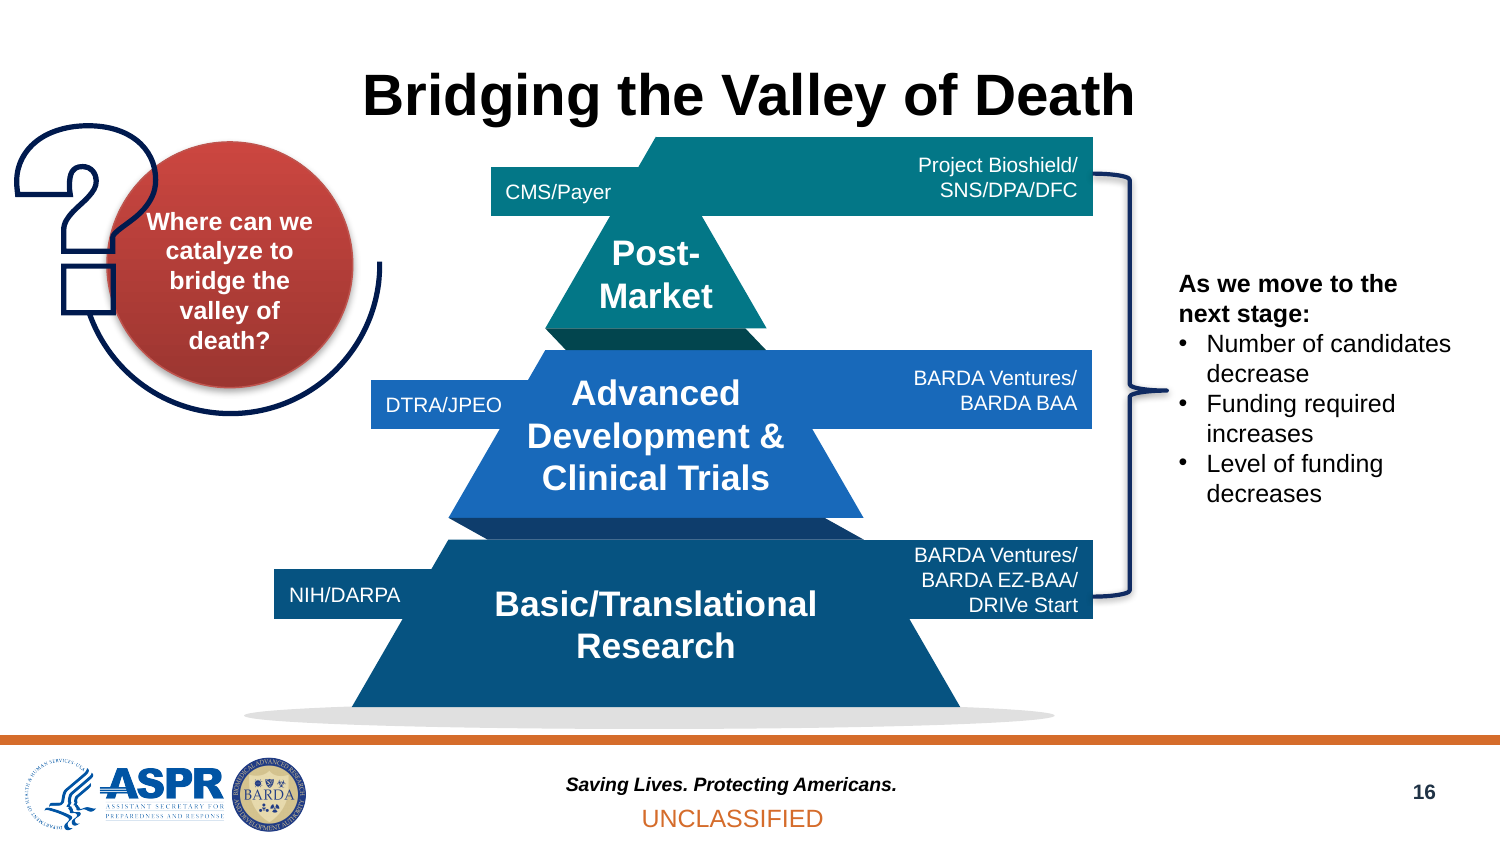

# Bridging the Valley of Death

Where can we catalyze to bridge the valley of death?

Post-
Market
Project Bioshield/
SNS/DPA/DFC
CMS/Payer

As we move to the
next stage:
Number of candidates decrease
Funding required increases
Level of funding decreases

BARDA Ventures/
BARDA BAA
Advanced Development & Clinical Trials
DTRA/JPEO

Basic/Translational
Research
BARDA Ventures/
BARDA EZ-BAA/
DRIVe Start
NIH/DARPA